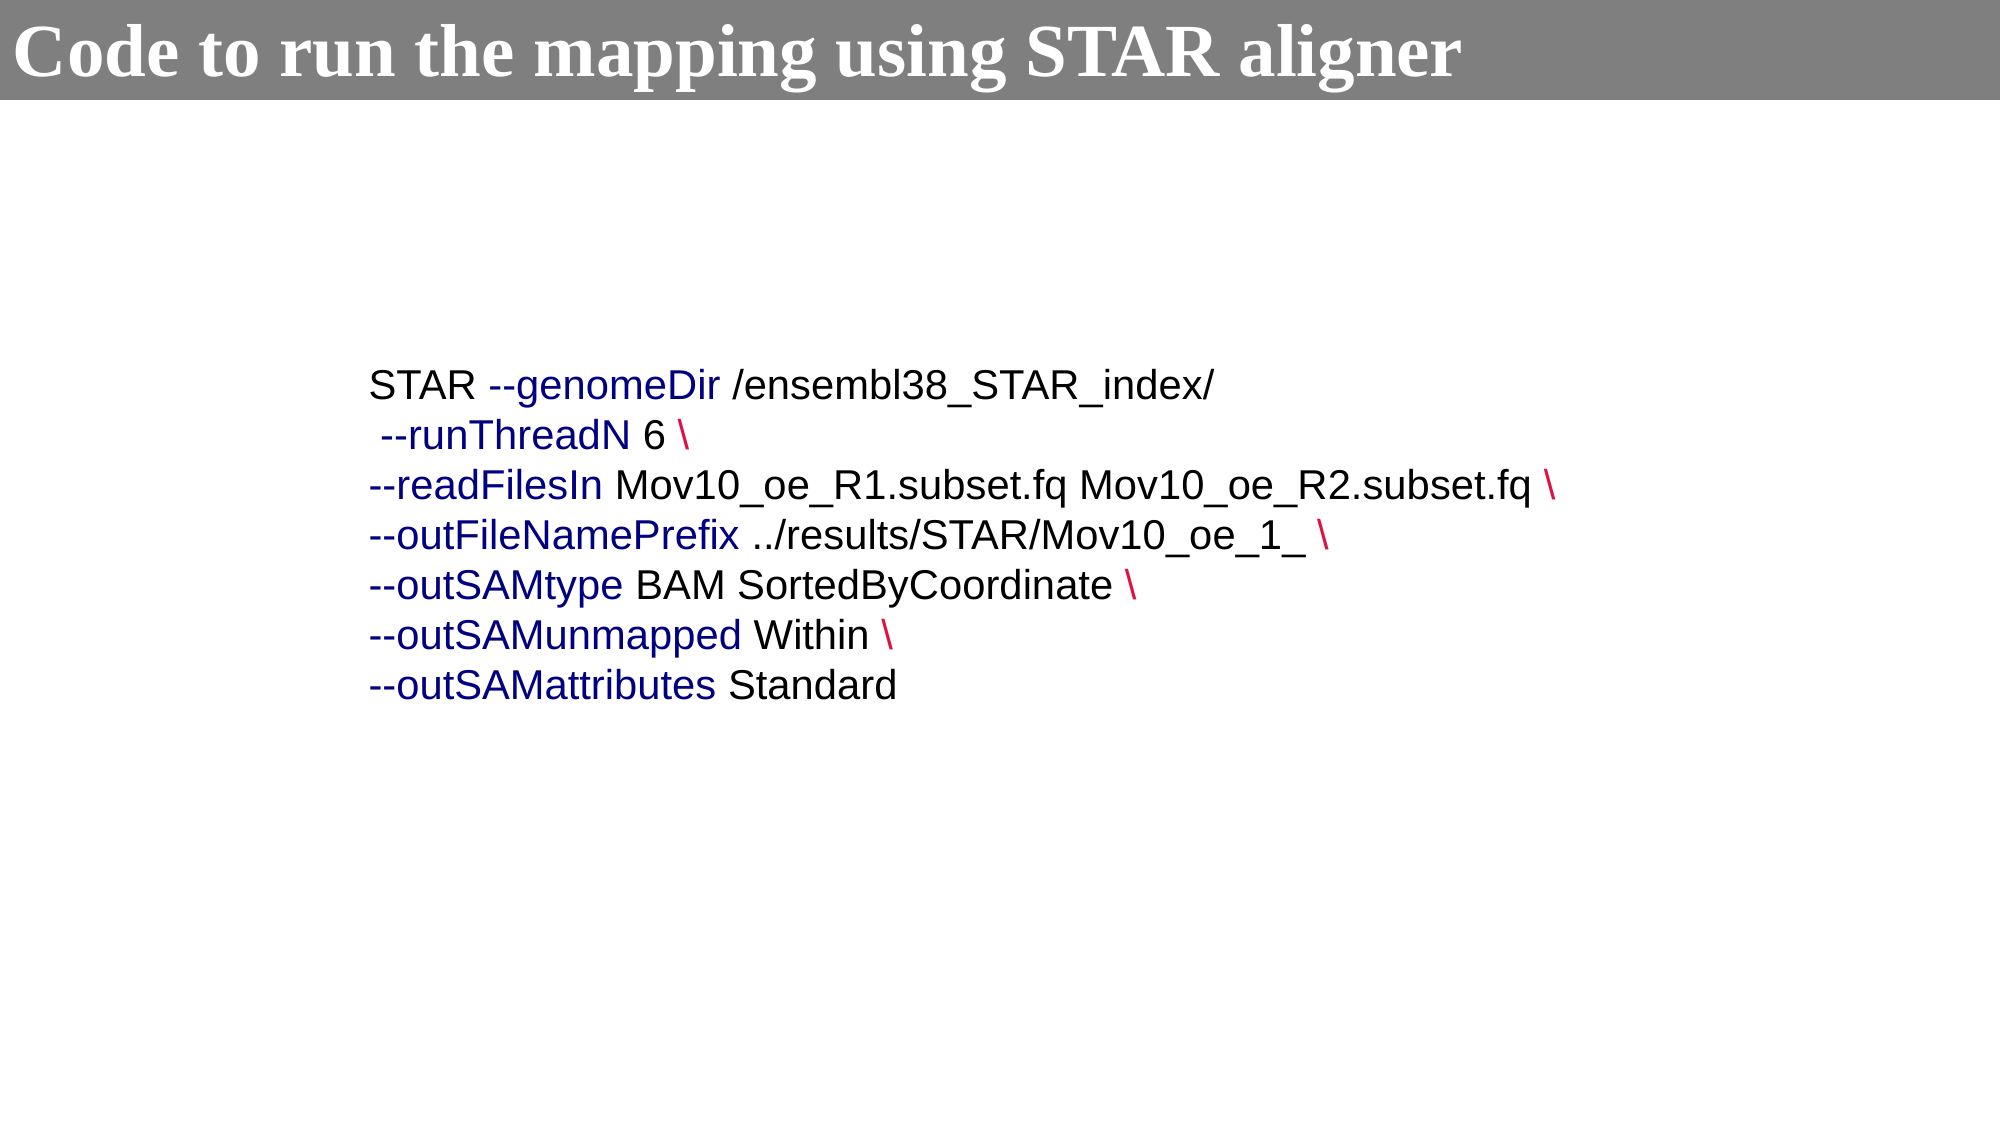

# Code to run the mapping using STAR aligner
STAR --genomeDir /ensembl38_STAR_index/
 --runThreadN 6 \
--readFilesIn Mov10_oe_R1.subset.fq Mov10_oe_R2.subset.fq \
--outFileNamePrefix ../results/STAR/Mov10_oe_1_ \
--outSAMtype BAM SortedByCoordinate \
--outSAMunmapped Within \
--outSAMattributes Standard